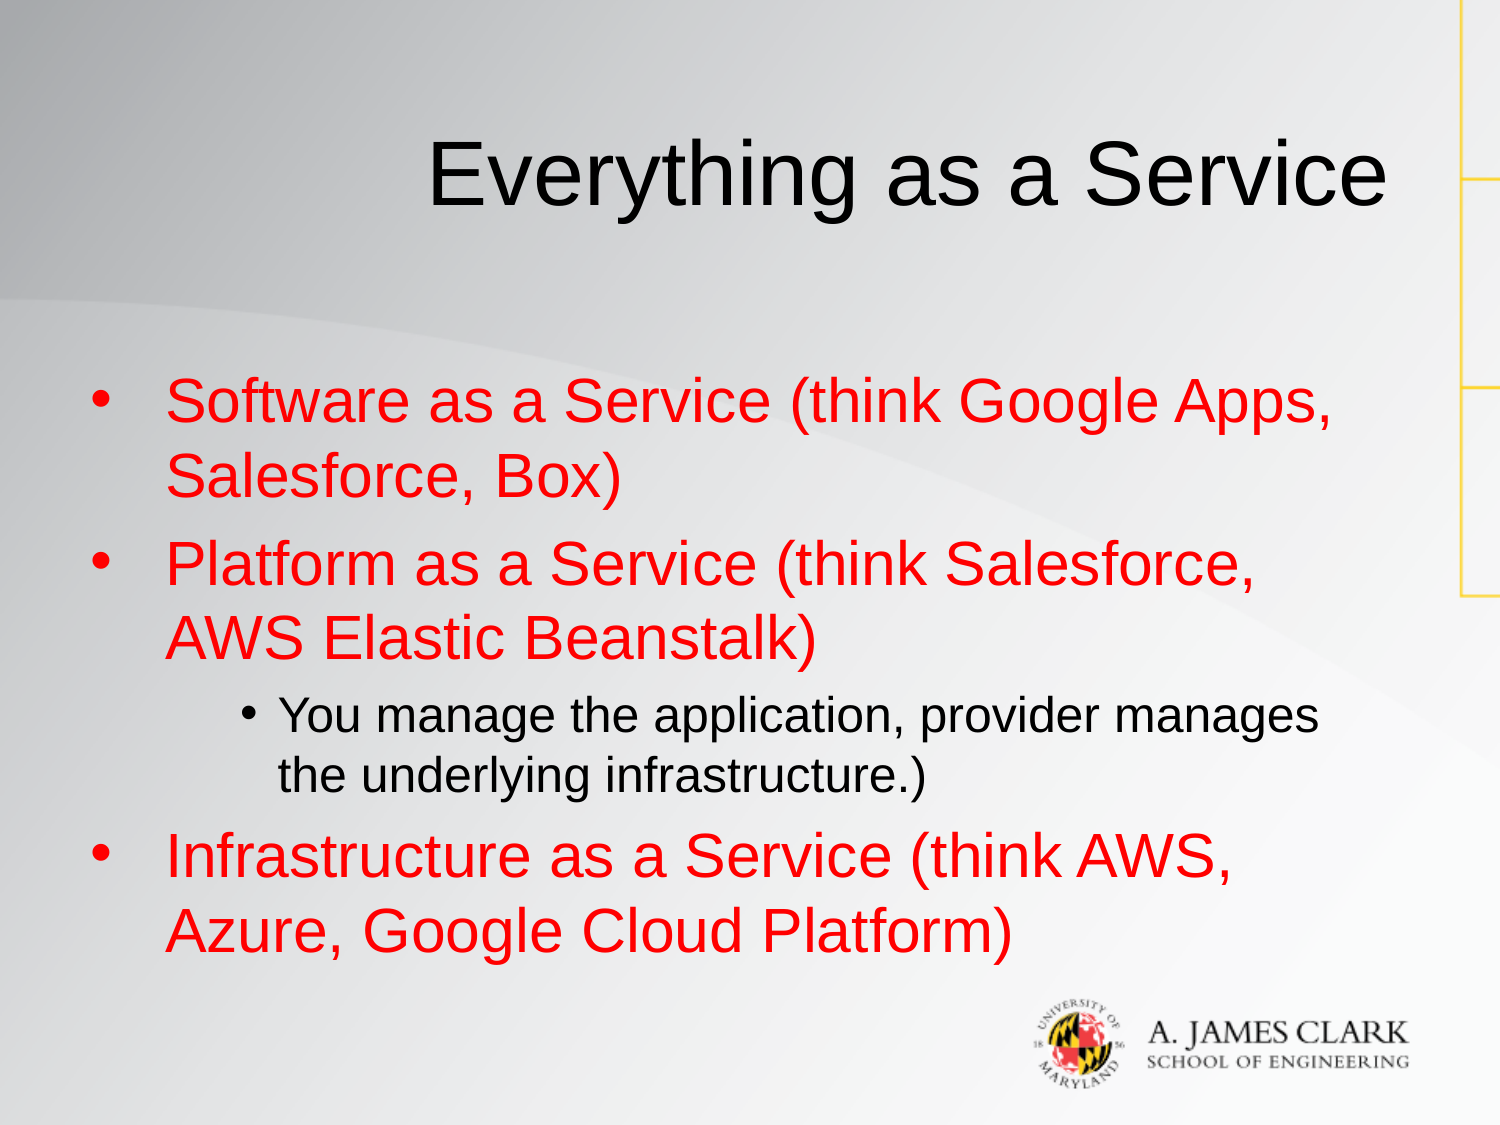

# Everything as a Service
Software as a Service (think Google Apps, Salesforce, Box)
Platform as a Service (think Salesforce, AWS Elastic Beanstalk)
You manage the application, provider manages the underlying infrastructure.)
Infrastructure as a Service (think AWS, Azure, Google Cloud Platform)